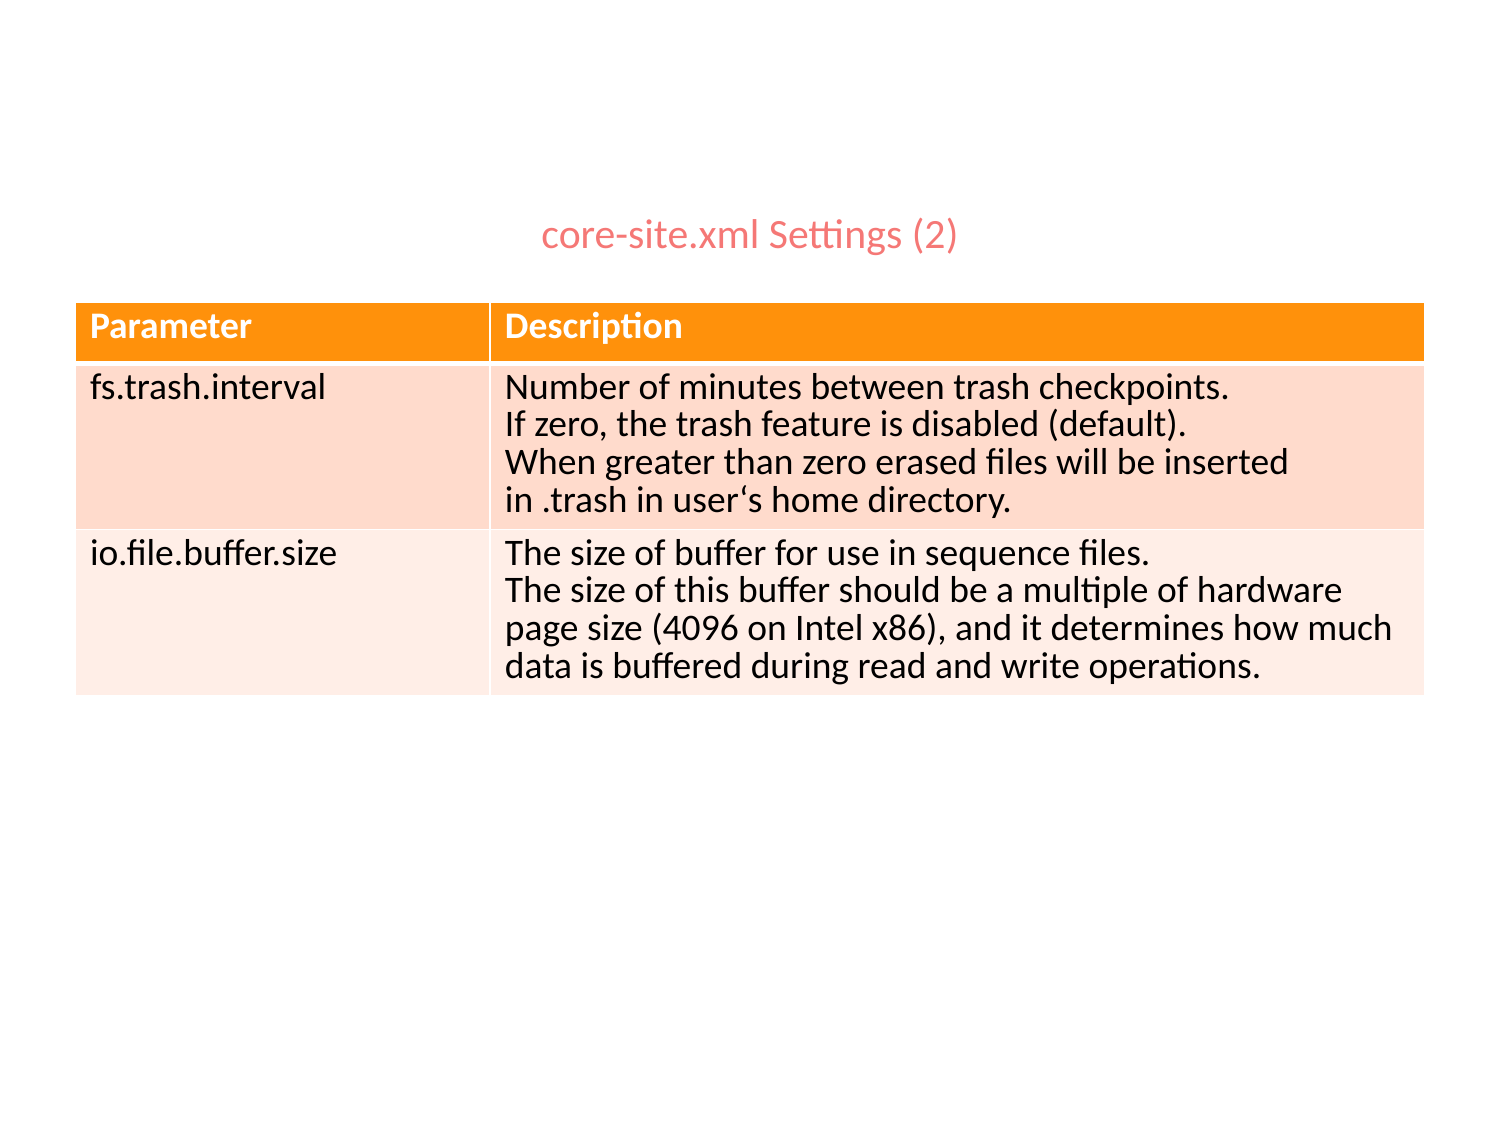

# core-site.xml Settings (2)
| Parameter | Description |
| --- | --- |
| fs.trash.interval | Number of minutes between trash checkpoints. If zero, the trash feature is disabled (default). When greater than zero erased files will be inserted in .trash in user‘s home directory. |
| io.file.buffer.size | The size of buffer for use in sequence files. The size of this buffer should be a multiple of hardware page size (4096 on Intel x86), and it determines how much data is buffered during read and write operations. |